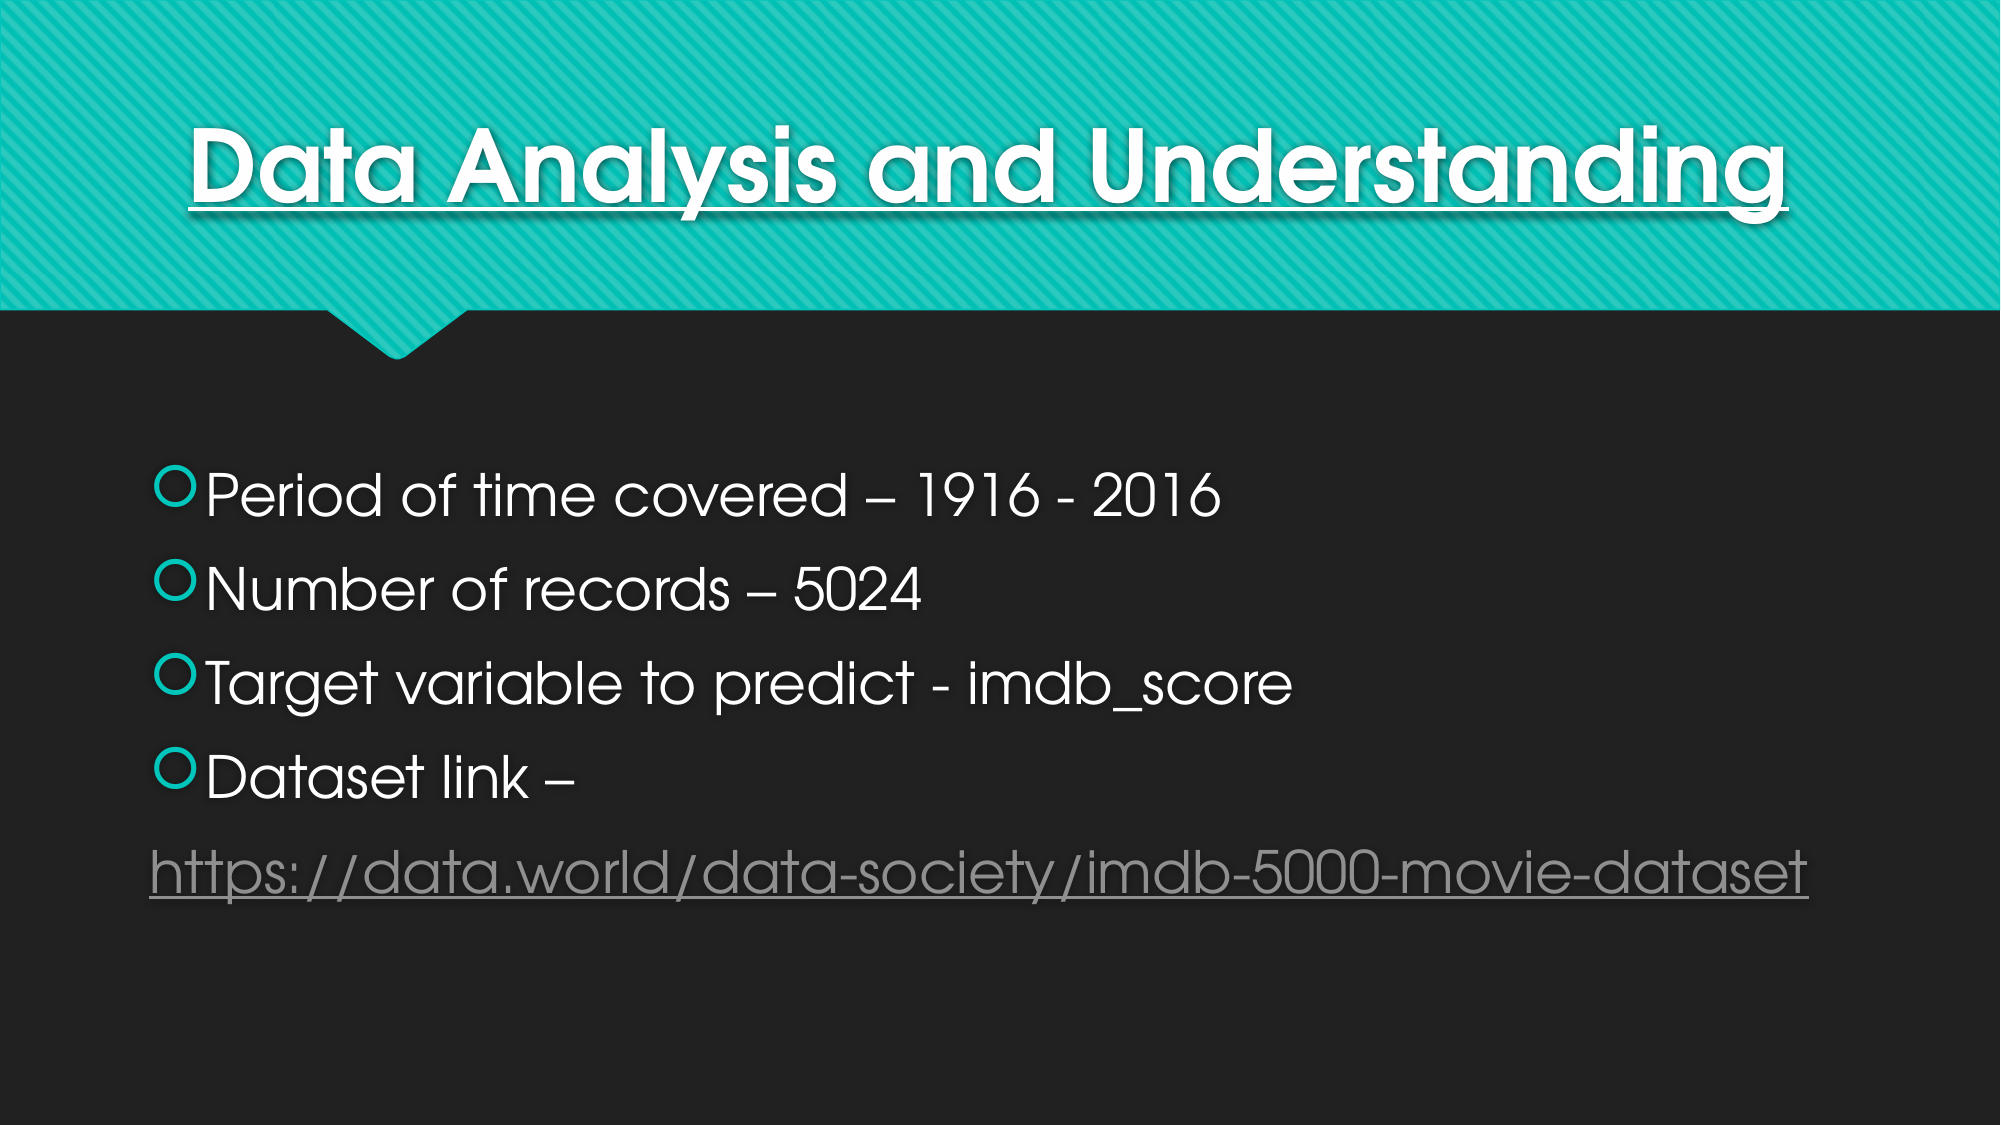

# Data Analysis and Understanding
Period of time covered – 1916 - 2016
Number of records – 5024
Target variable to predict - imdb_score
Dataset link –
https://data.world/data-society/imdb-5000-movie-dataset